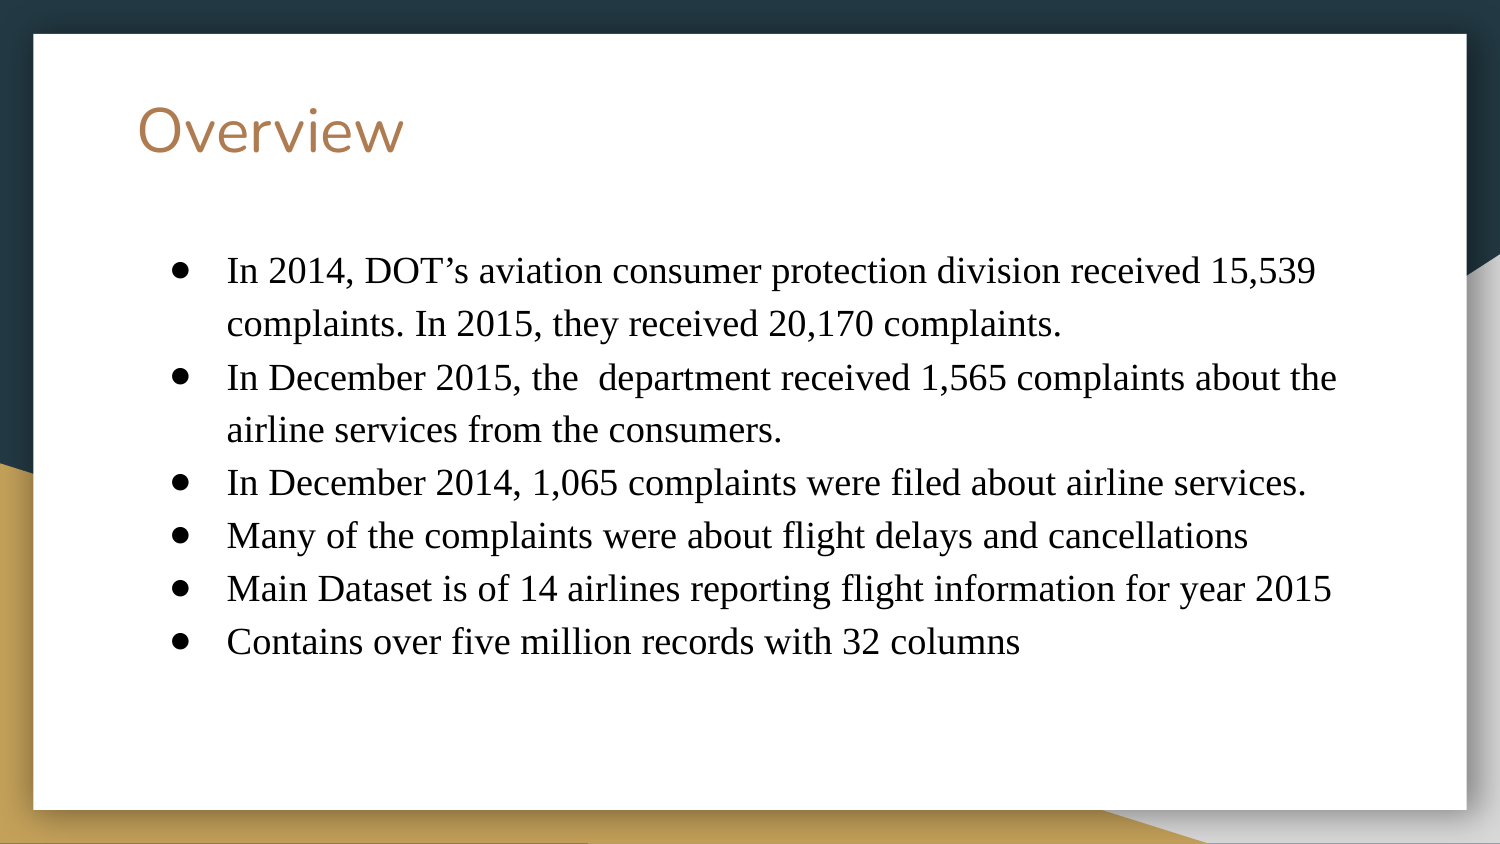

# Overview

In 2014, DOT’s aviation consumer protection division received 15,539 complaints. In 2015, they received 20,170 complaints.
In December 2015, the  department received 1,565 complaints about the airline services from the consumers.
In December 2014, 1,065 complaints were filed about airline services.
Many of the complaints were about flight delays and cancellations
Main Dataset is of 14 airlines reporting flight information for year 2015
Contains over five million records with 32 columns